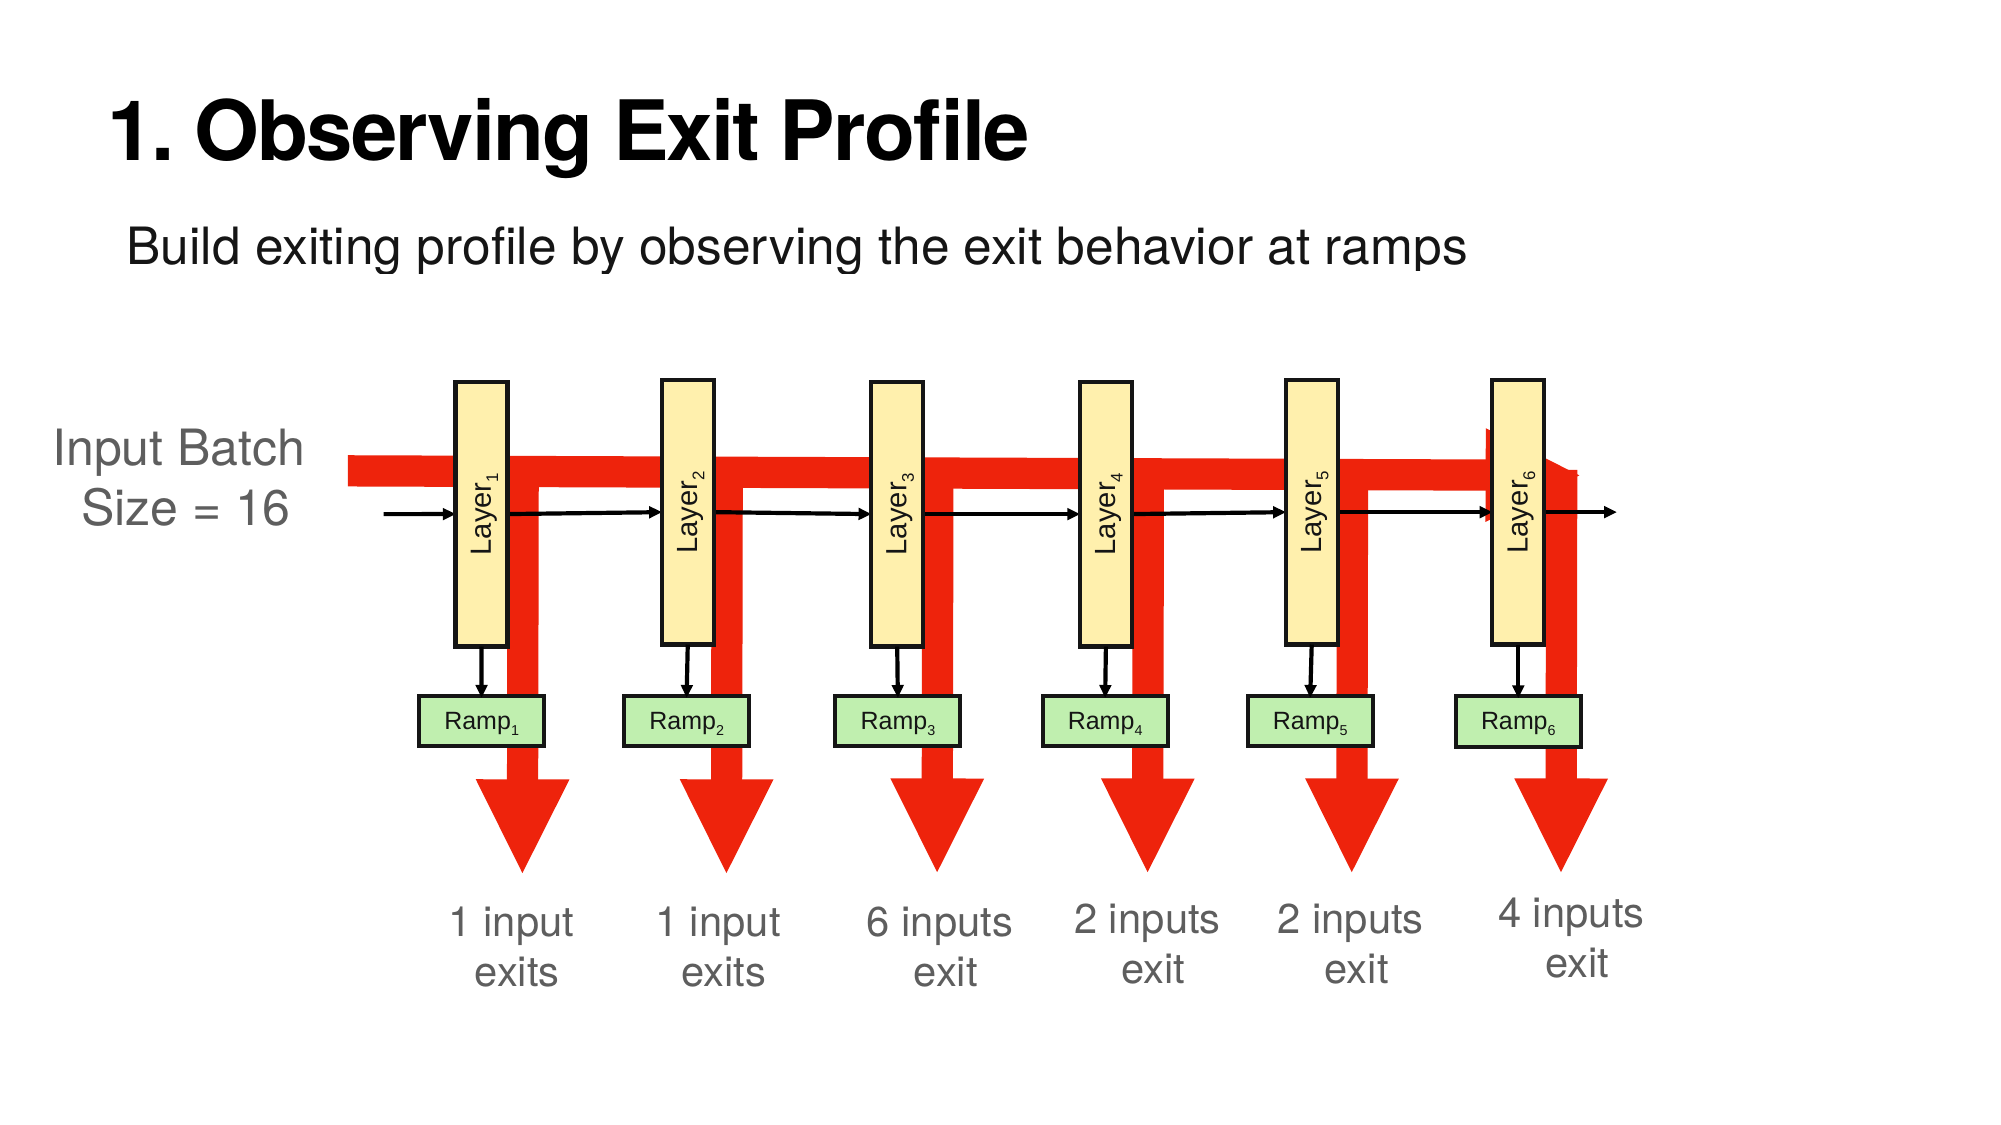

# 1. Observing Exit Profile
Build exiting profile by observing the exit behavior at ramps

Layer6
Layer5
Layer2
Layer1
Layer3
Layer4
Ramp1
Ramp2
Ramp3
Ramp4
Ramp5
Ramp6
Input Batch
Size = 16

4 inputs
 exit
2 inputs
 exit
2 inputs
 exit
1 input
 exits
6 inputs
 exit
1 input
 exits